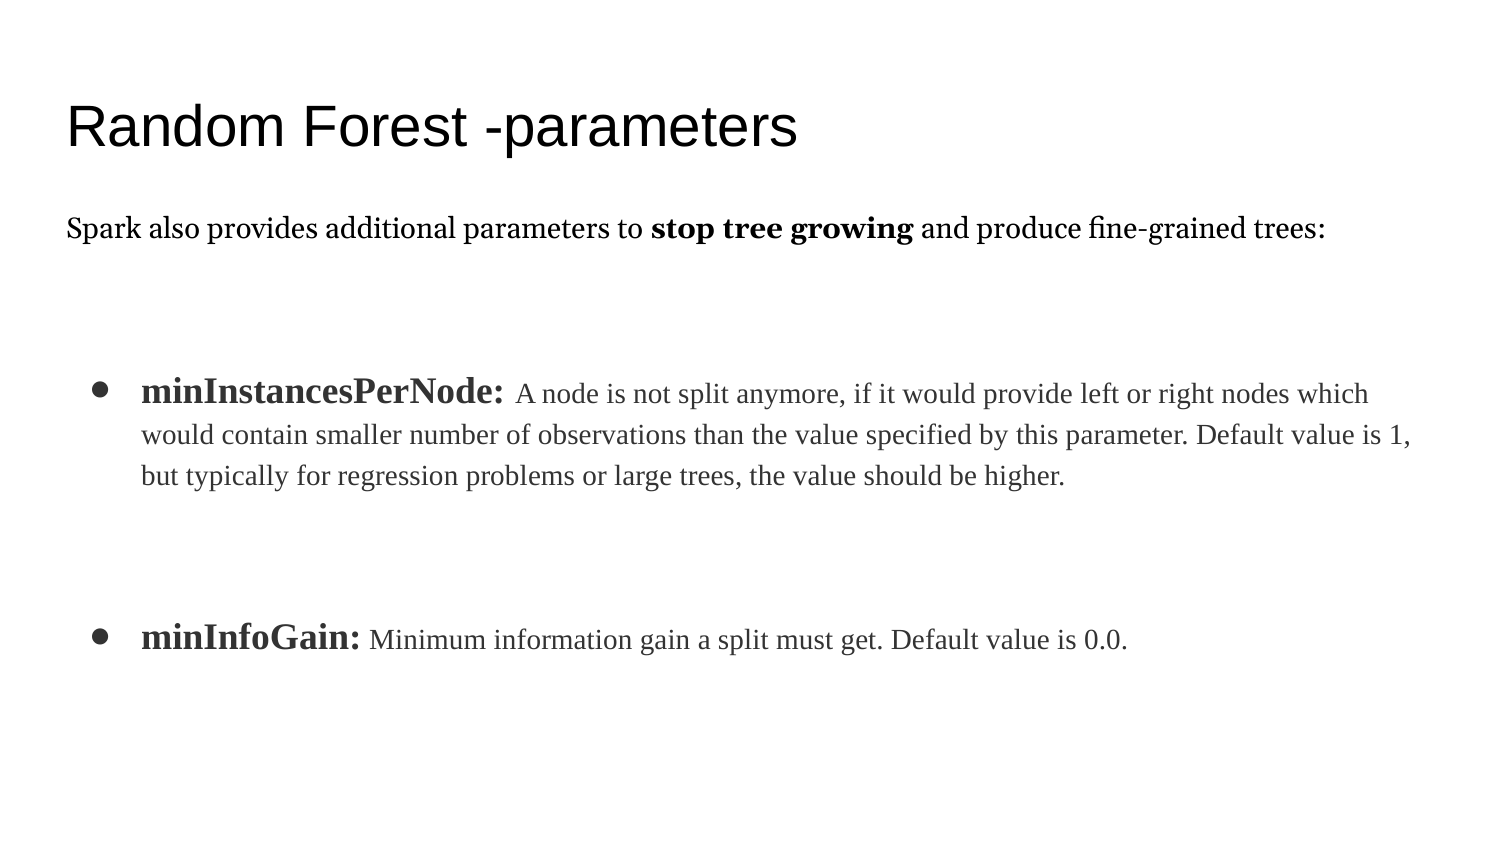

# Random Forest -parameters
Spark also provides additional parameters to stop tree growing and produce fine-grained trees:
minInstancesPerNode: A node is not split anymore, if it would provide left or right nodes which would contain smaller number of observations than the value specified by this parameter. Default value is 1, but typically for regression problems or large trees, the value should be higher.
minInfoGain: Minimum information gain a split must get. Default value is 0.0.